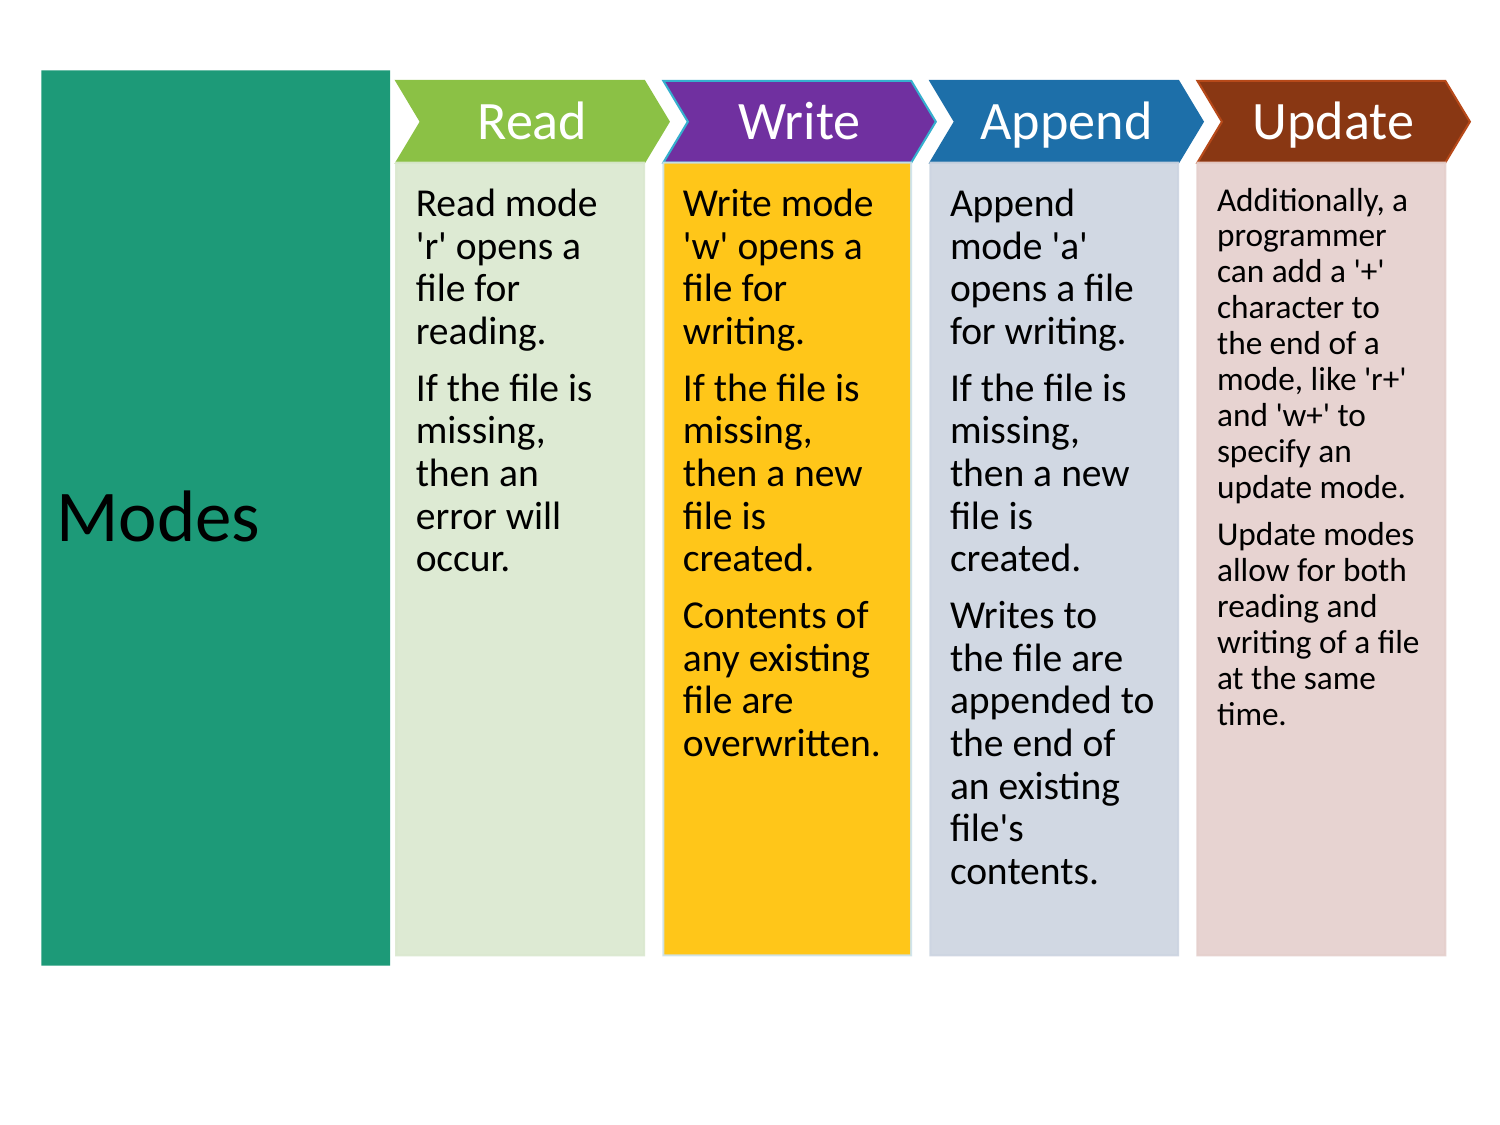

# Modes
Read
Read mode 'r' opens a file for reading.
If the file is missing, then an error will occur.
Write
Write mode 'w' opens a file for writing.
If the file is missing, then a new file is created.
Contents of any existing file are overwritten.
Append
Append mode 'a' opens a file for writing.
If the file is missing, then a new file is created.
Writes to the file are appended to the end of an existing file's contents.
Update
Additionally, a programmer can add a '+' character to the end of a mode, like 'r+' and 'w+' to specify an update mode.
Update modes allow for both reading and writing of a file at the same time.